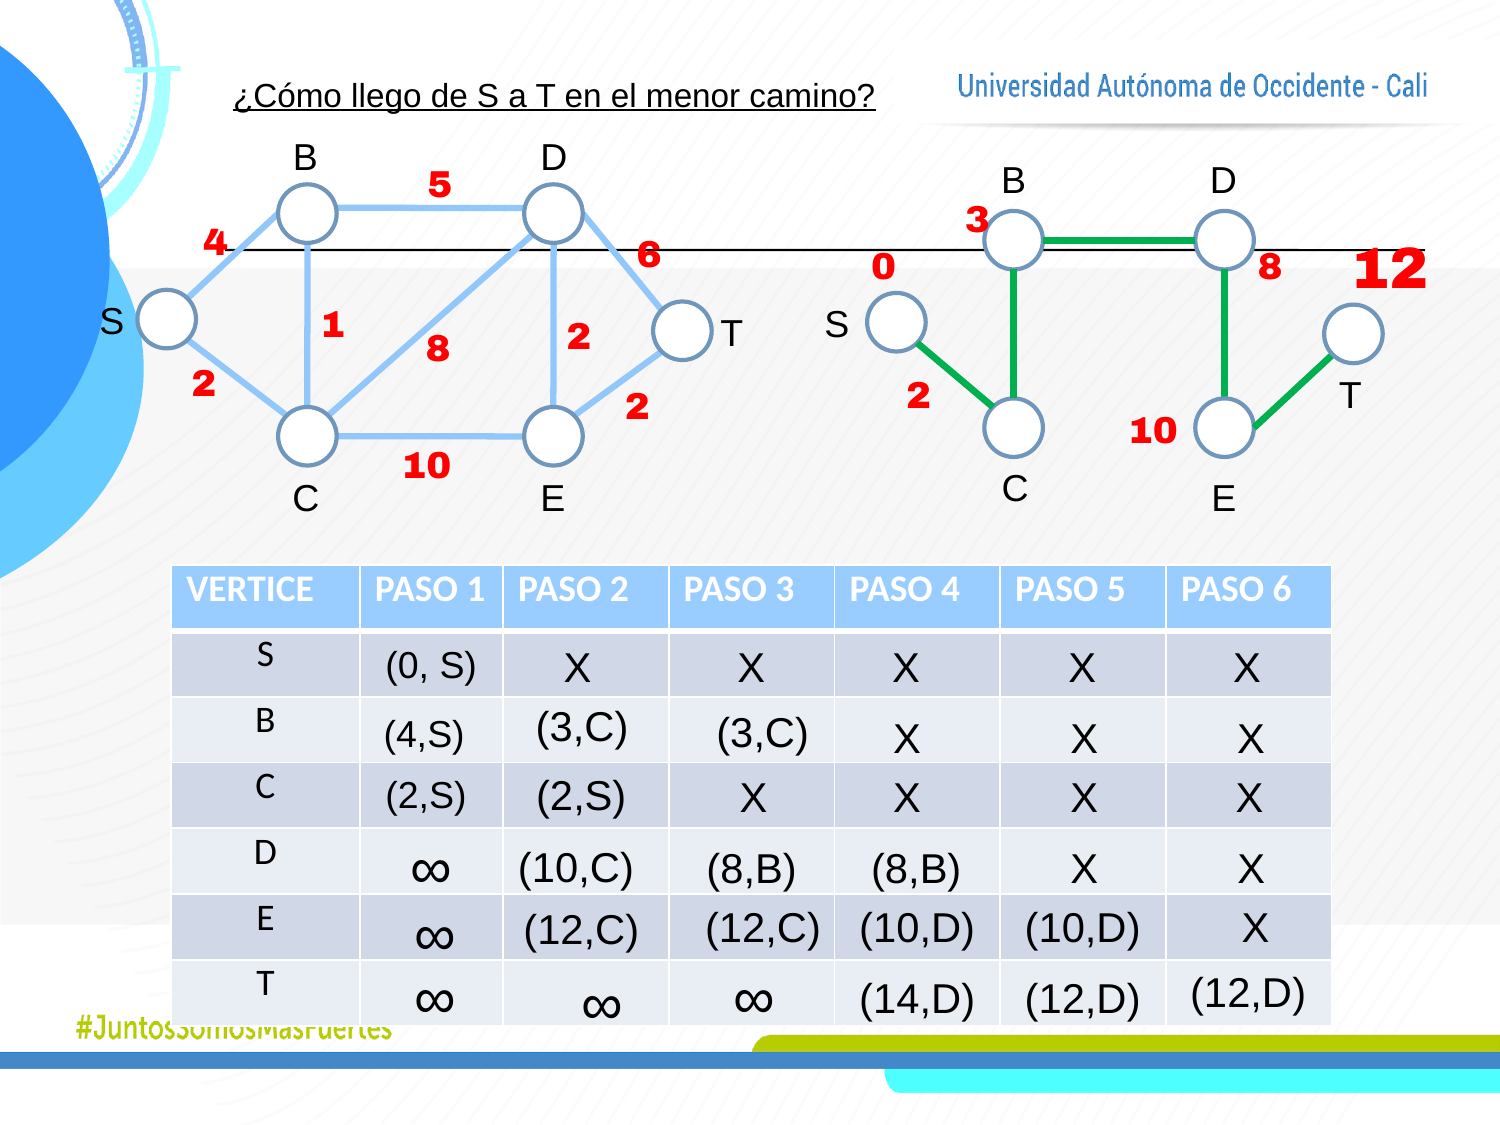

¿Cómo llego de S a T en el menor camino?
B
D
   5

 4
 6
S

 1

T
 2
 8
 2
 2

10
C
E
B
D
 3

12
 0
 8
S

 2
T

10

C
E
| VERTICE | PASO 1 | PASO 2 | PASO 3 | PASO 4 | PASO 5 | PASO 6 |
| --- | --- | --- | --- | --- | --- | --- |
| S |  |  |  |  |  |  |
| B |  |  |  |  |  |  |
| C |  |  |  |  |  |  |
| D |  |  |  |  |  |  |
| E |  |  |  |  |  |  |
| T |  |  |  |  |  |  |
 (0, S)
 X
     X
     X
     X
     X
(3,C)
    (3,C)
(4,S)
     X
     X
     X
(2,S)
 (2,S)
     X
     X
     X
     X
∞
(10,C)
     X
(8,B)
(8,B)
X
 ∞
  (12,C)
(10,D)
(10,D)
X
(12,C)
 ∞
 ∞
(12,D)
 ∞
(14,D)
(12,D)